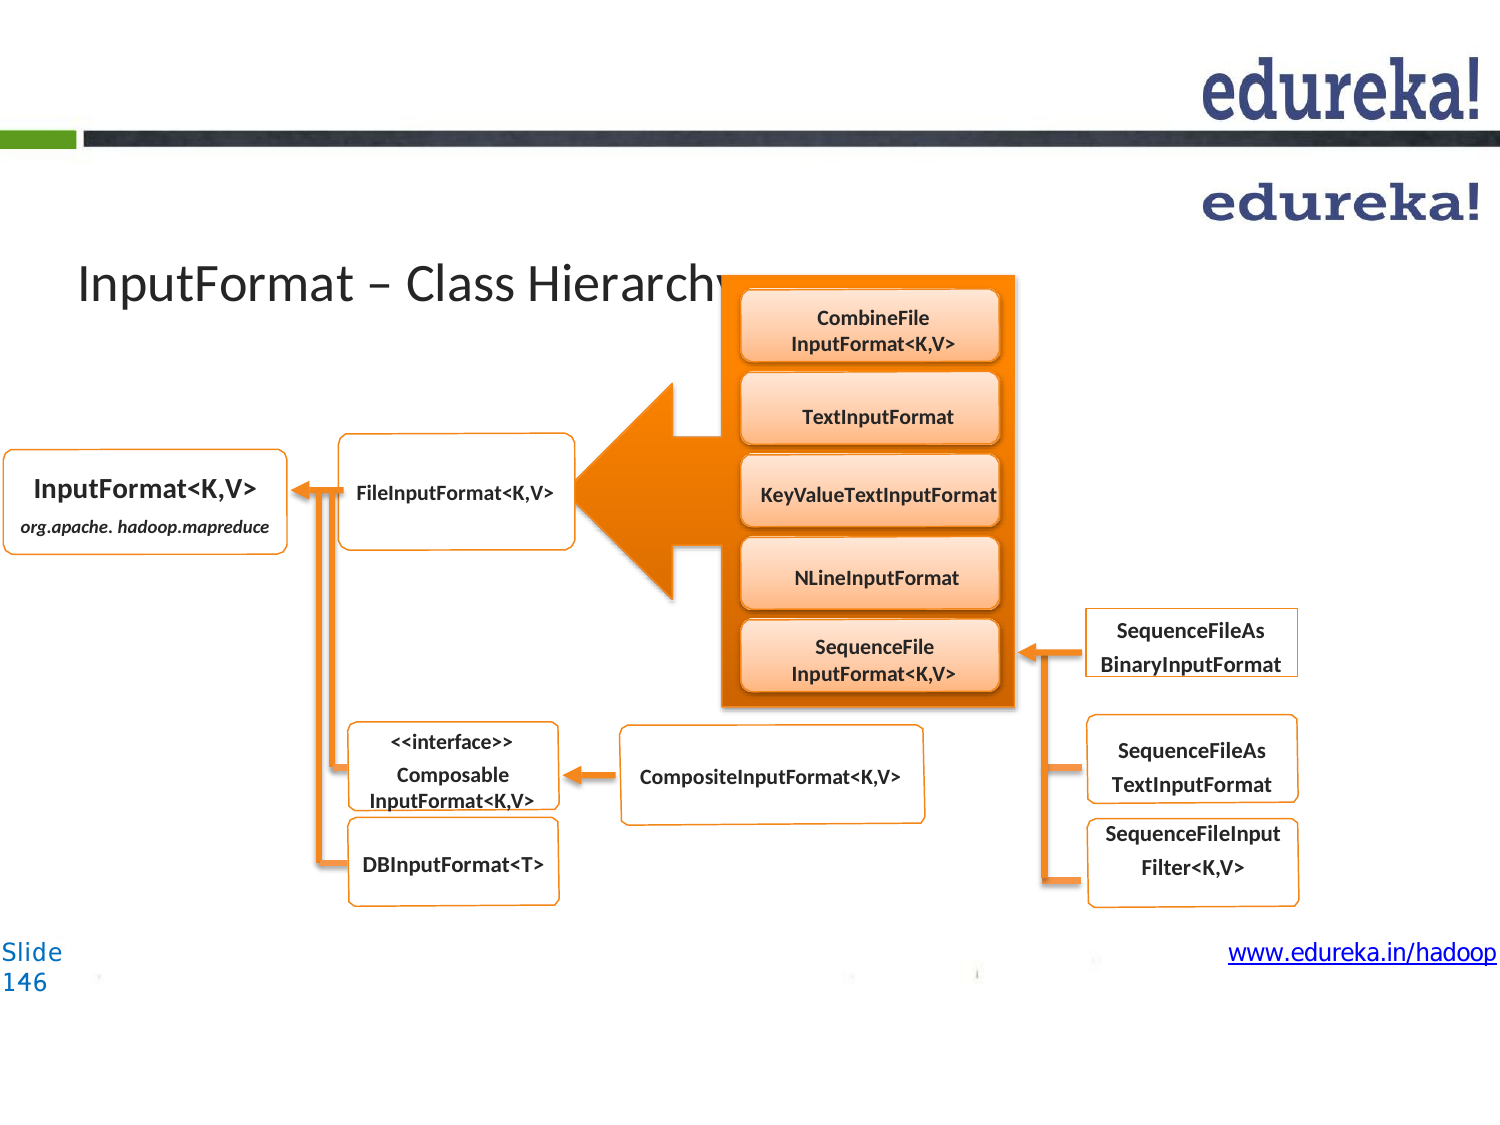

# InputFormat – Class Hierarchy

CombineFile InputFormat<K,V>

TextInputFormat

InputFormat<K,V>
org.apache. hadoop.mapreduce
FileInputFormat<K,V>

KeyValueTextInputFormat

NLineInputFormat

SequenceFileAs BinaryInputFormat

SequenceFile InputFormat<K,V>

<<interface>> Composable

SequenceFileAs TextInputFormat

CompositeInputFormat<K,V>

InputFormat<K,V>

SequenceFileInput
Filter<K,V>
DBInputFormat<T>

Slide 146
www.edureka.in/hadoop